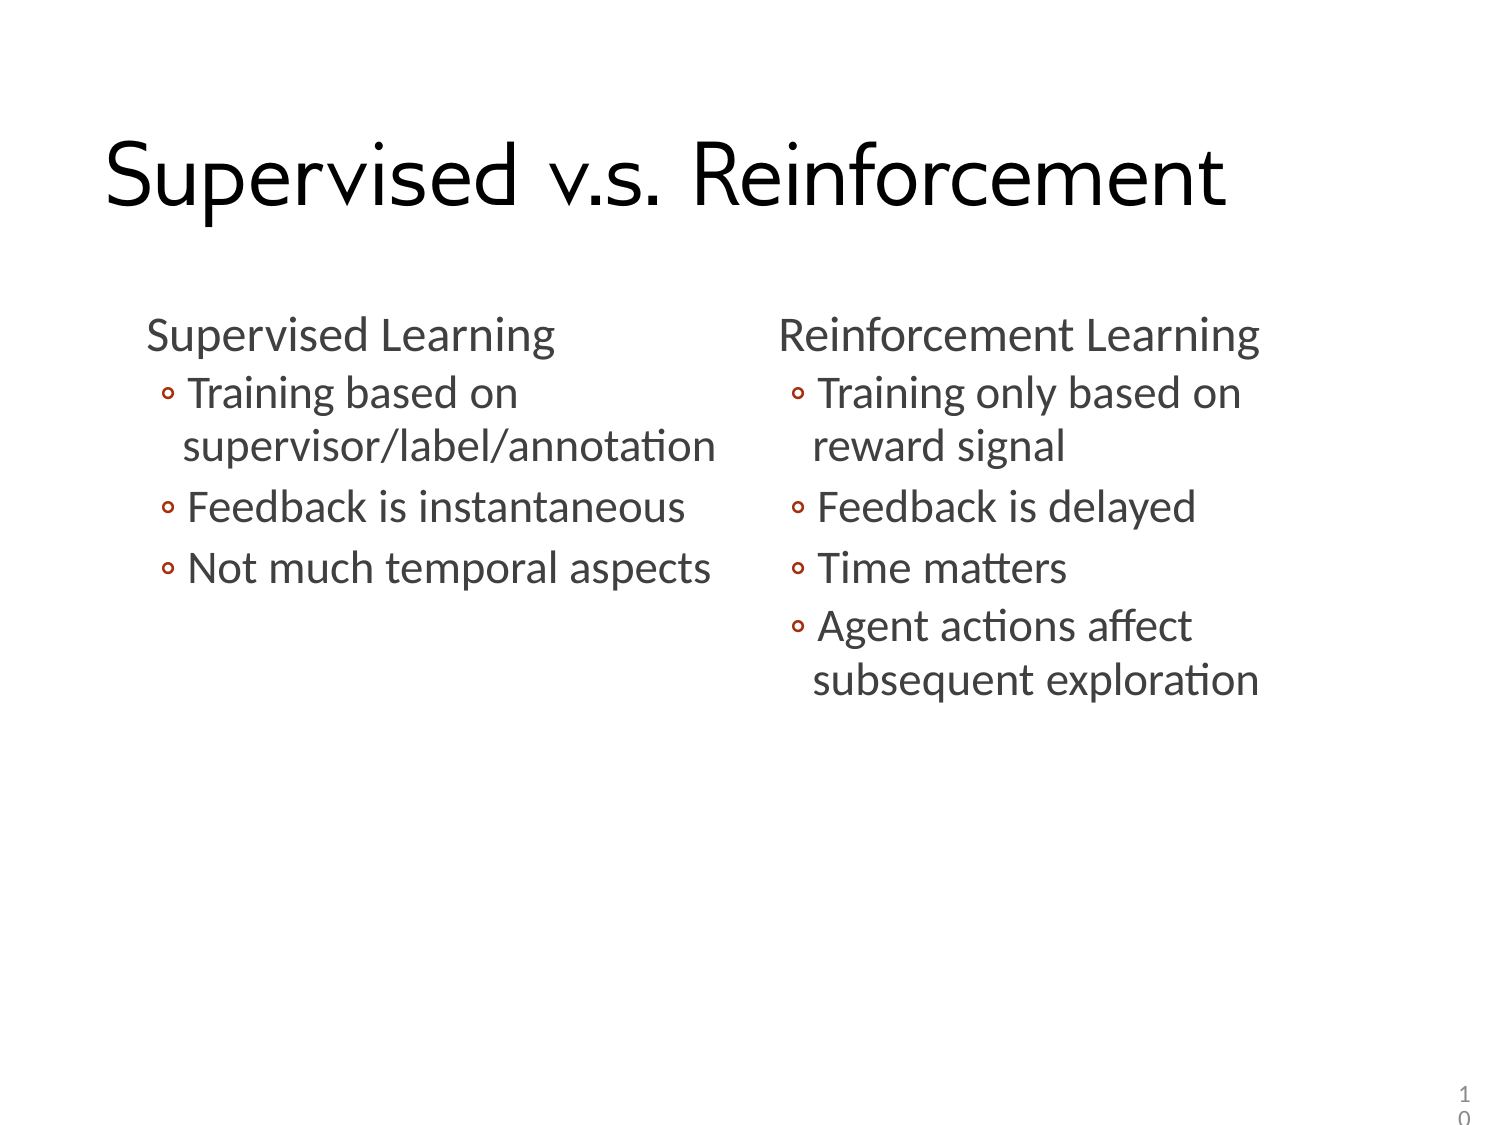

# Supervised v.s. Reinforcement
Supervised Learning
◦ Training based on
supervisor/label/annotation
◦ Feedback is instantaneous
◦ Not much temporal aspects
Reinforcement Learning
◦ Training only based on
reward signal
◦ Feedback is delayed
◦ Time matters
◦ Agent actions affect
subsequent exploration
10